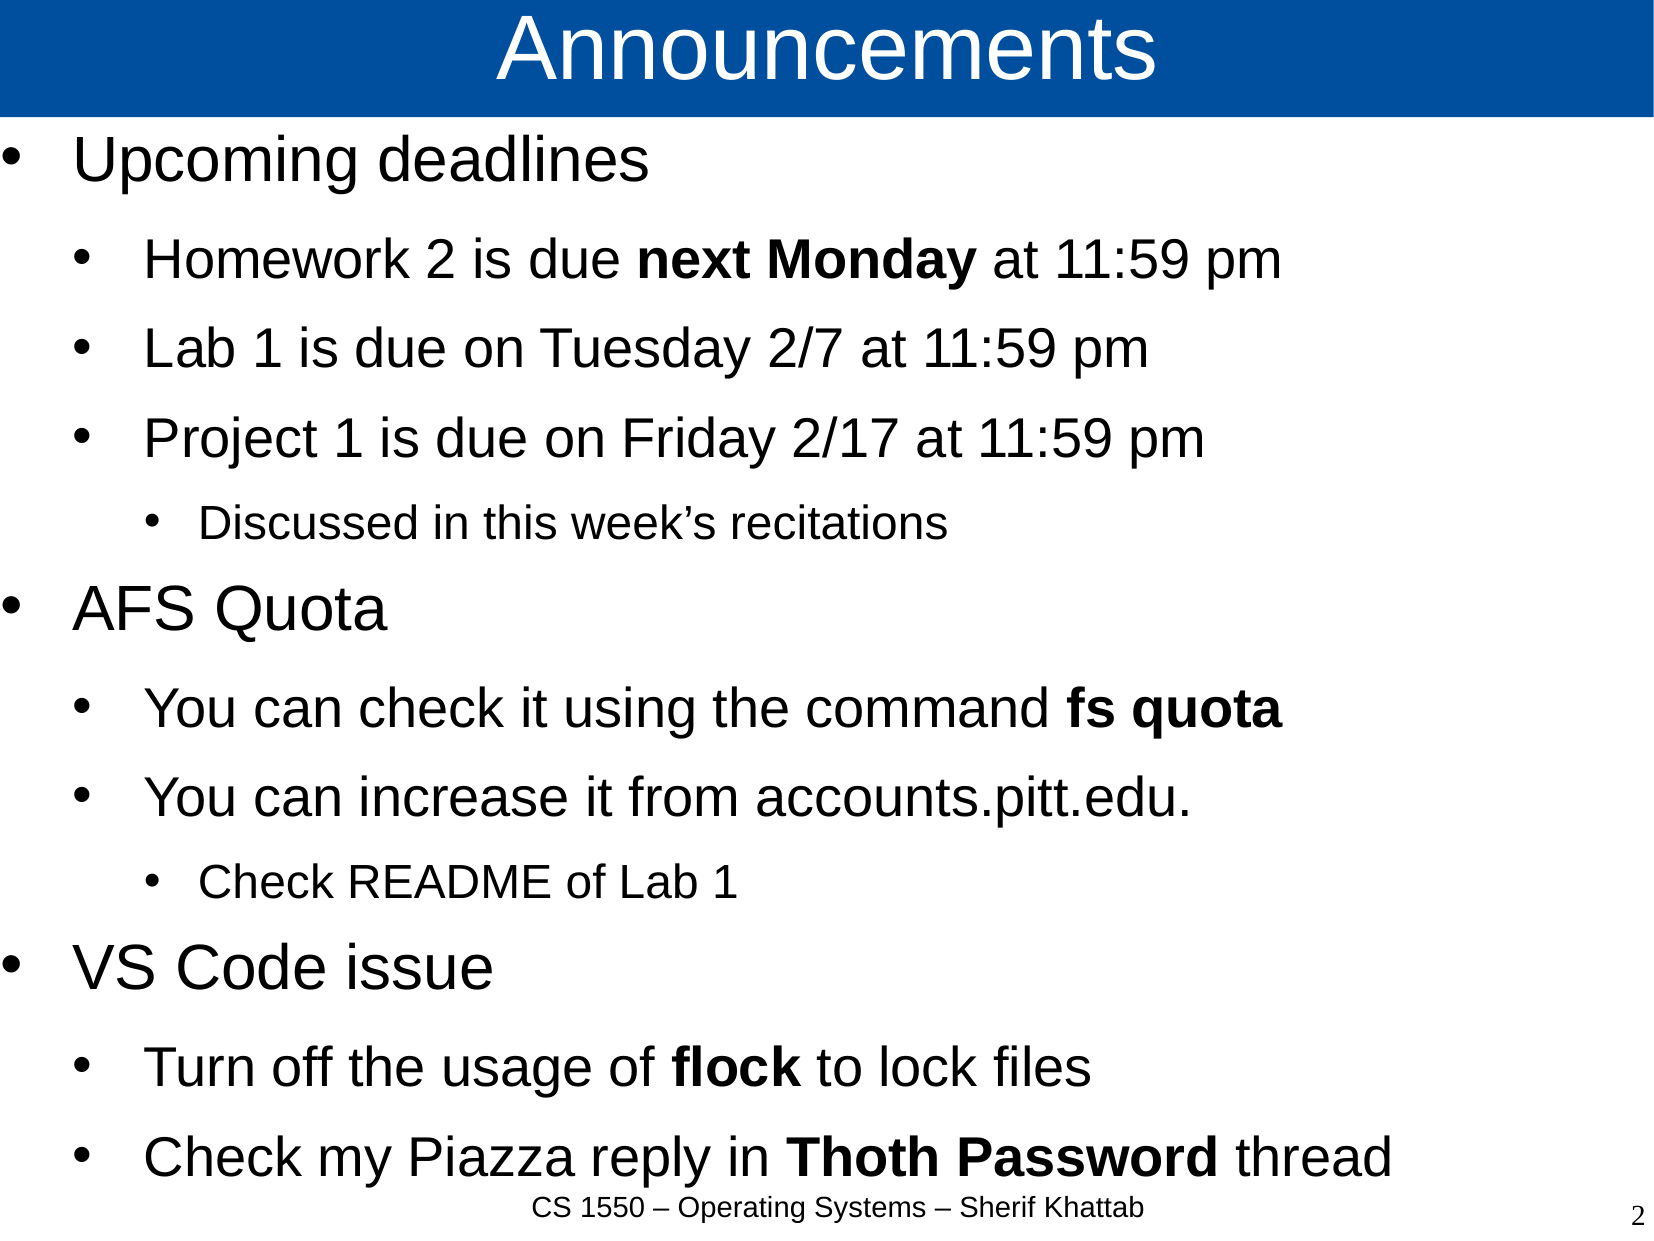

# Announcements
Upcoming deadlines
Homework 2 is due next Monday at 11:59 pm
Lab 1 is due on Tuesday 2/7 at 11:59 pm
Project 1 is due on Friday 2/17 at 11:59 pm
Discussed in this week’s recitations
AFS Quota
You can check it using the command fs quota
You can increase it from accounts.pitt.edu.
Check README of Lab 1
VS Code issue
Turn off the usage of flock to lock files
Check my Piazza reply in Thoth Password thread
CS 1550 – Operating Systems – Sherif Khattab
2